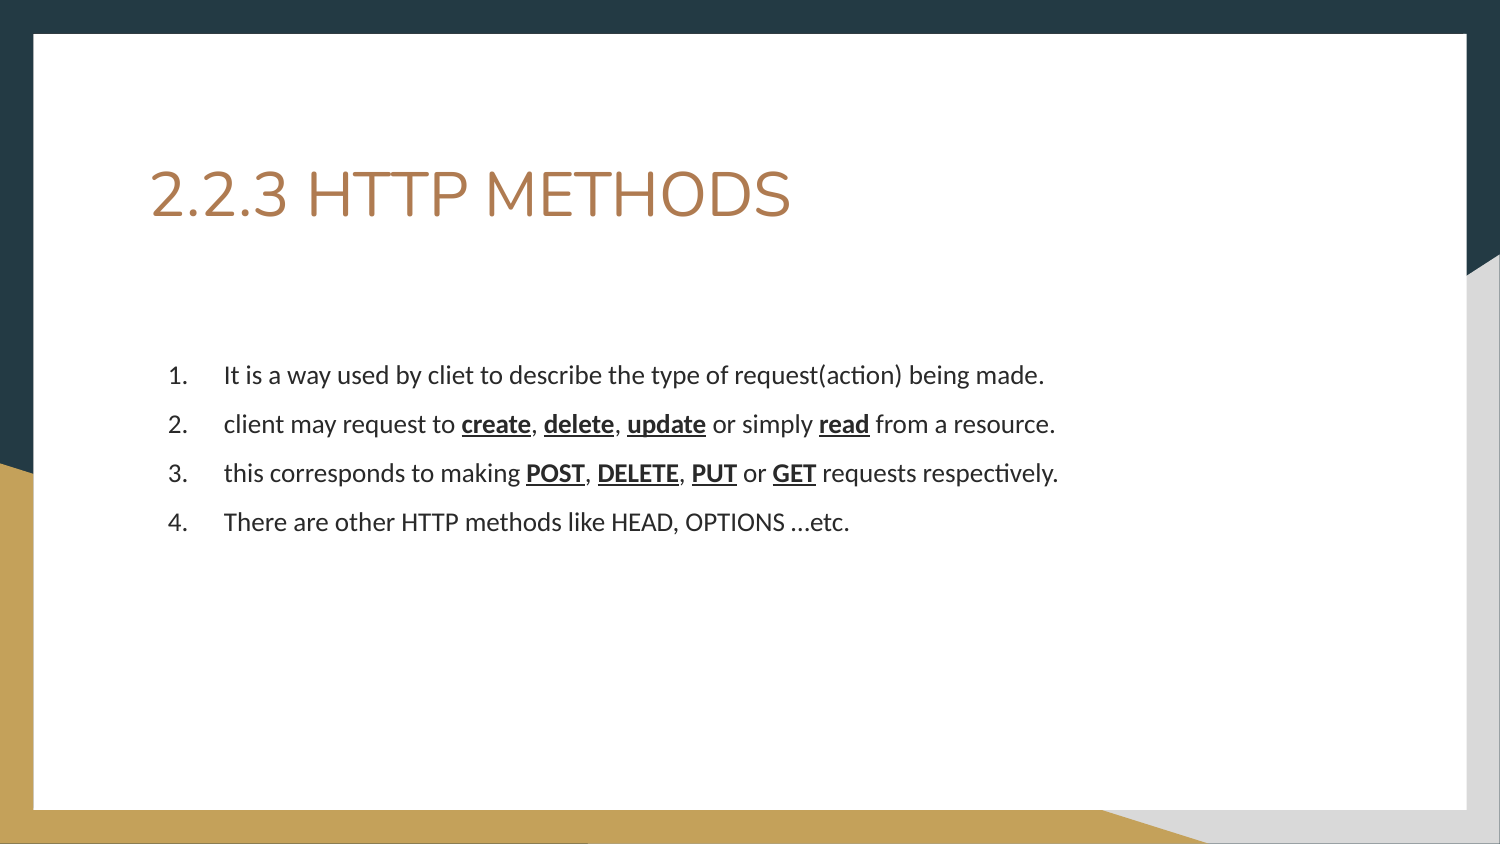

2.2.3 HTTP METHODS
It is a way used by cliet to describe the type of request(action) being made.
client may request to create, delete, update or simply read from a resource.
this corresponds to making POST, DELETE, PUT or GET requests respectively.
There are other HTTP methods like HEAD, OPTIONS …etc.